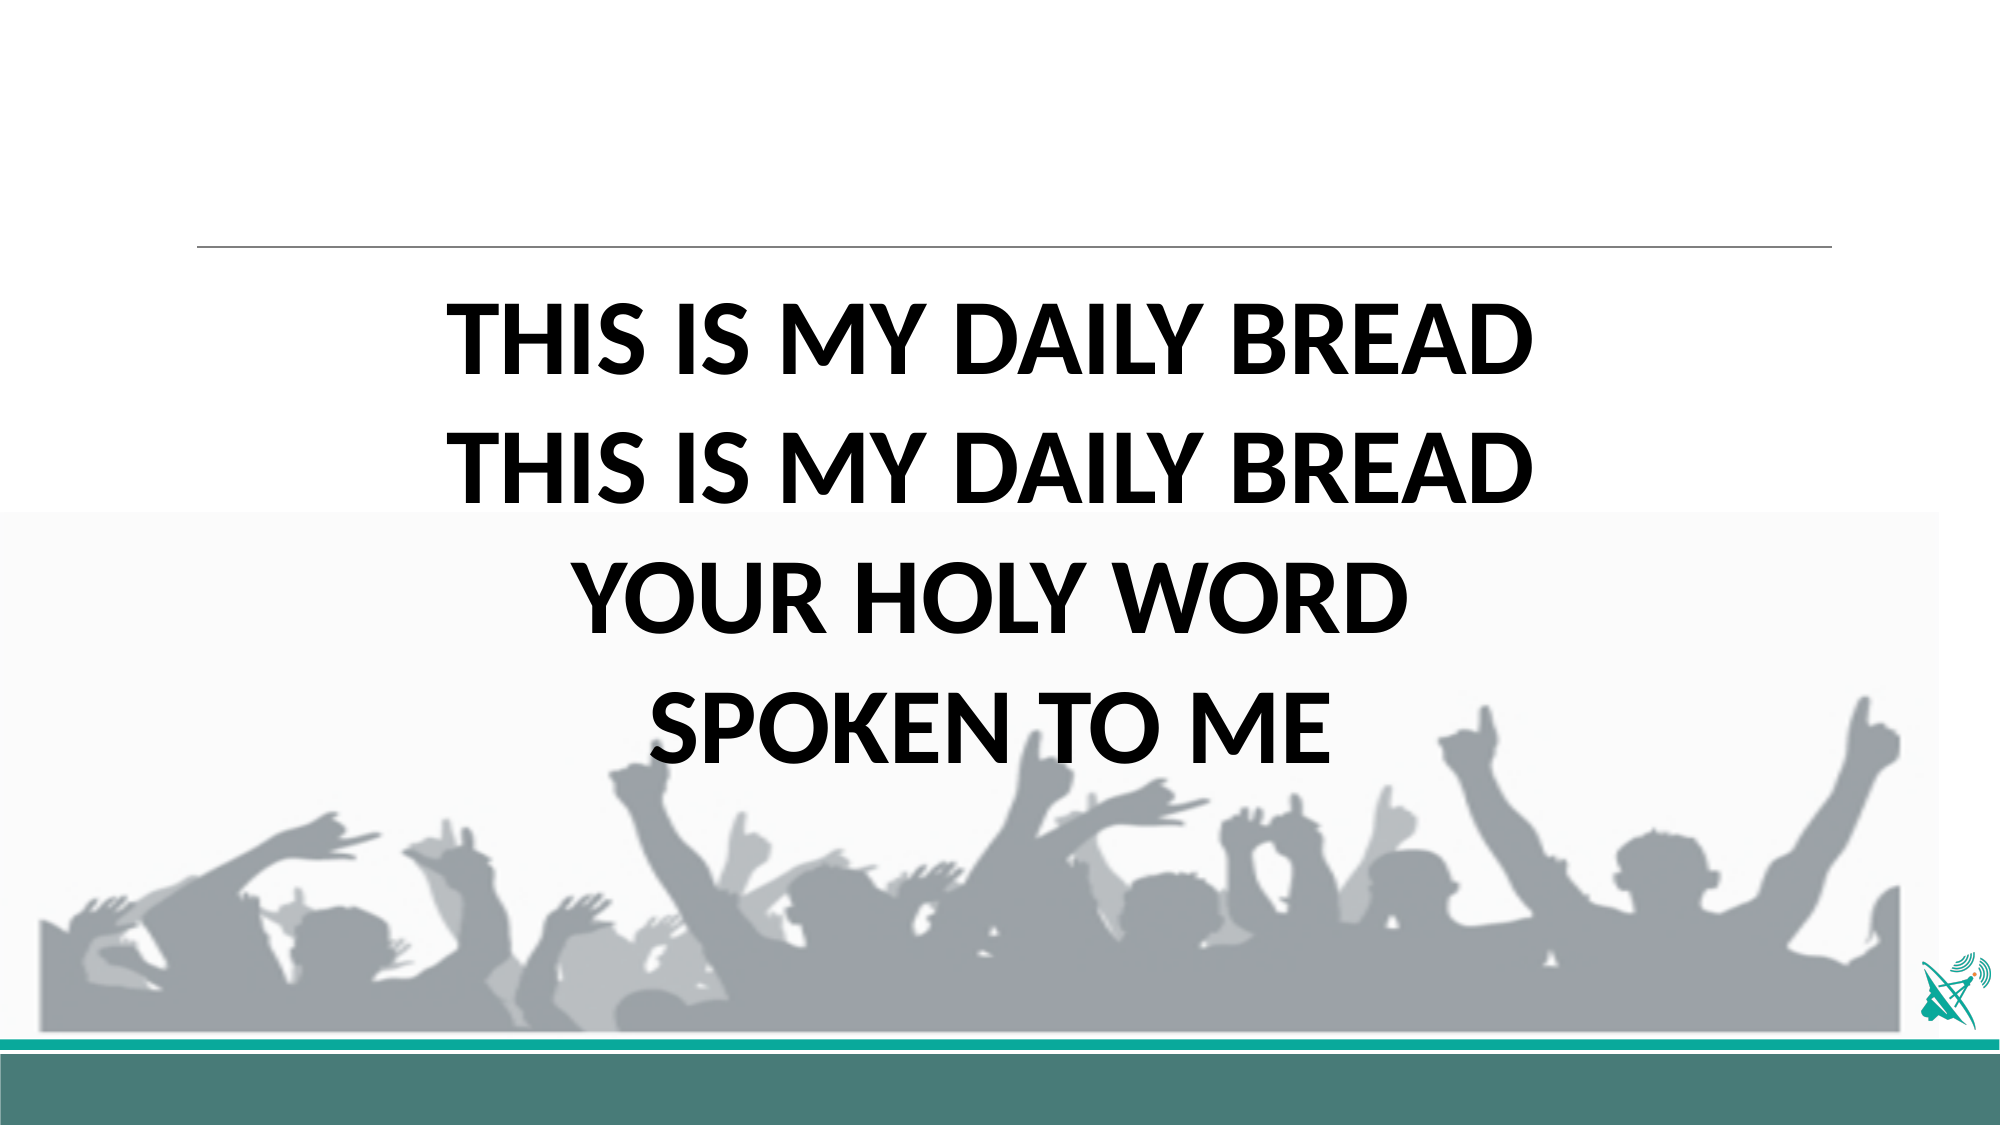

THIS IS MY DAILY BREAD
THIS IS MY DAILY BREAD
YOUR HOLY WORD
SPOKEN TO ME